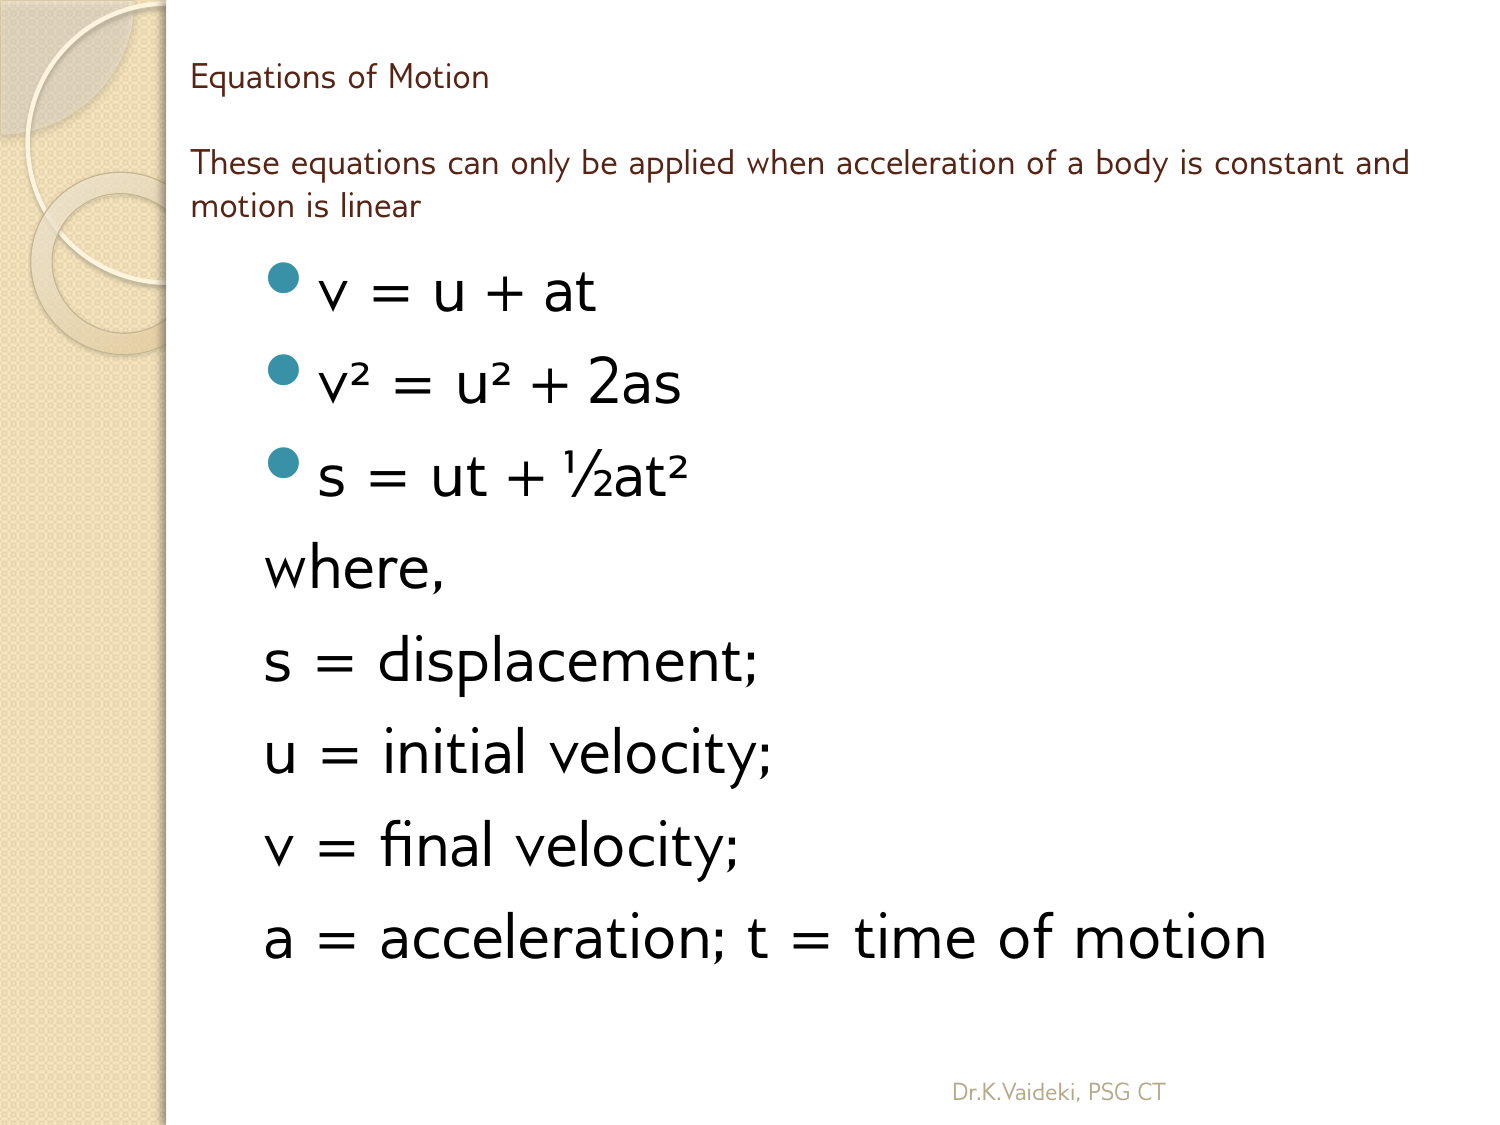

# Equations of Motion These equations can only be applied when acceleration of a body is constant and motion is linear
v = u + at
v² = u² + 2as
s = ut + ½at²
where,
s = displacement;
u = initial velocity;
v = final velocity;
a = acceleration; t = time of motion
Dr.K.Vaideki, PSG CT